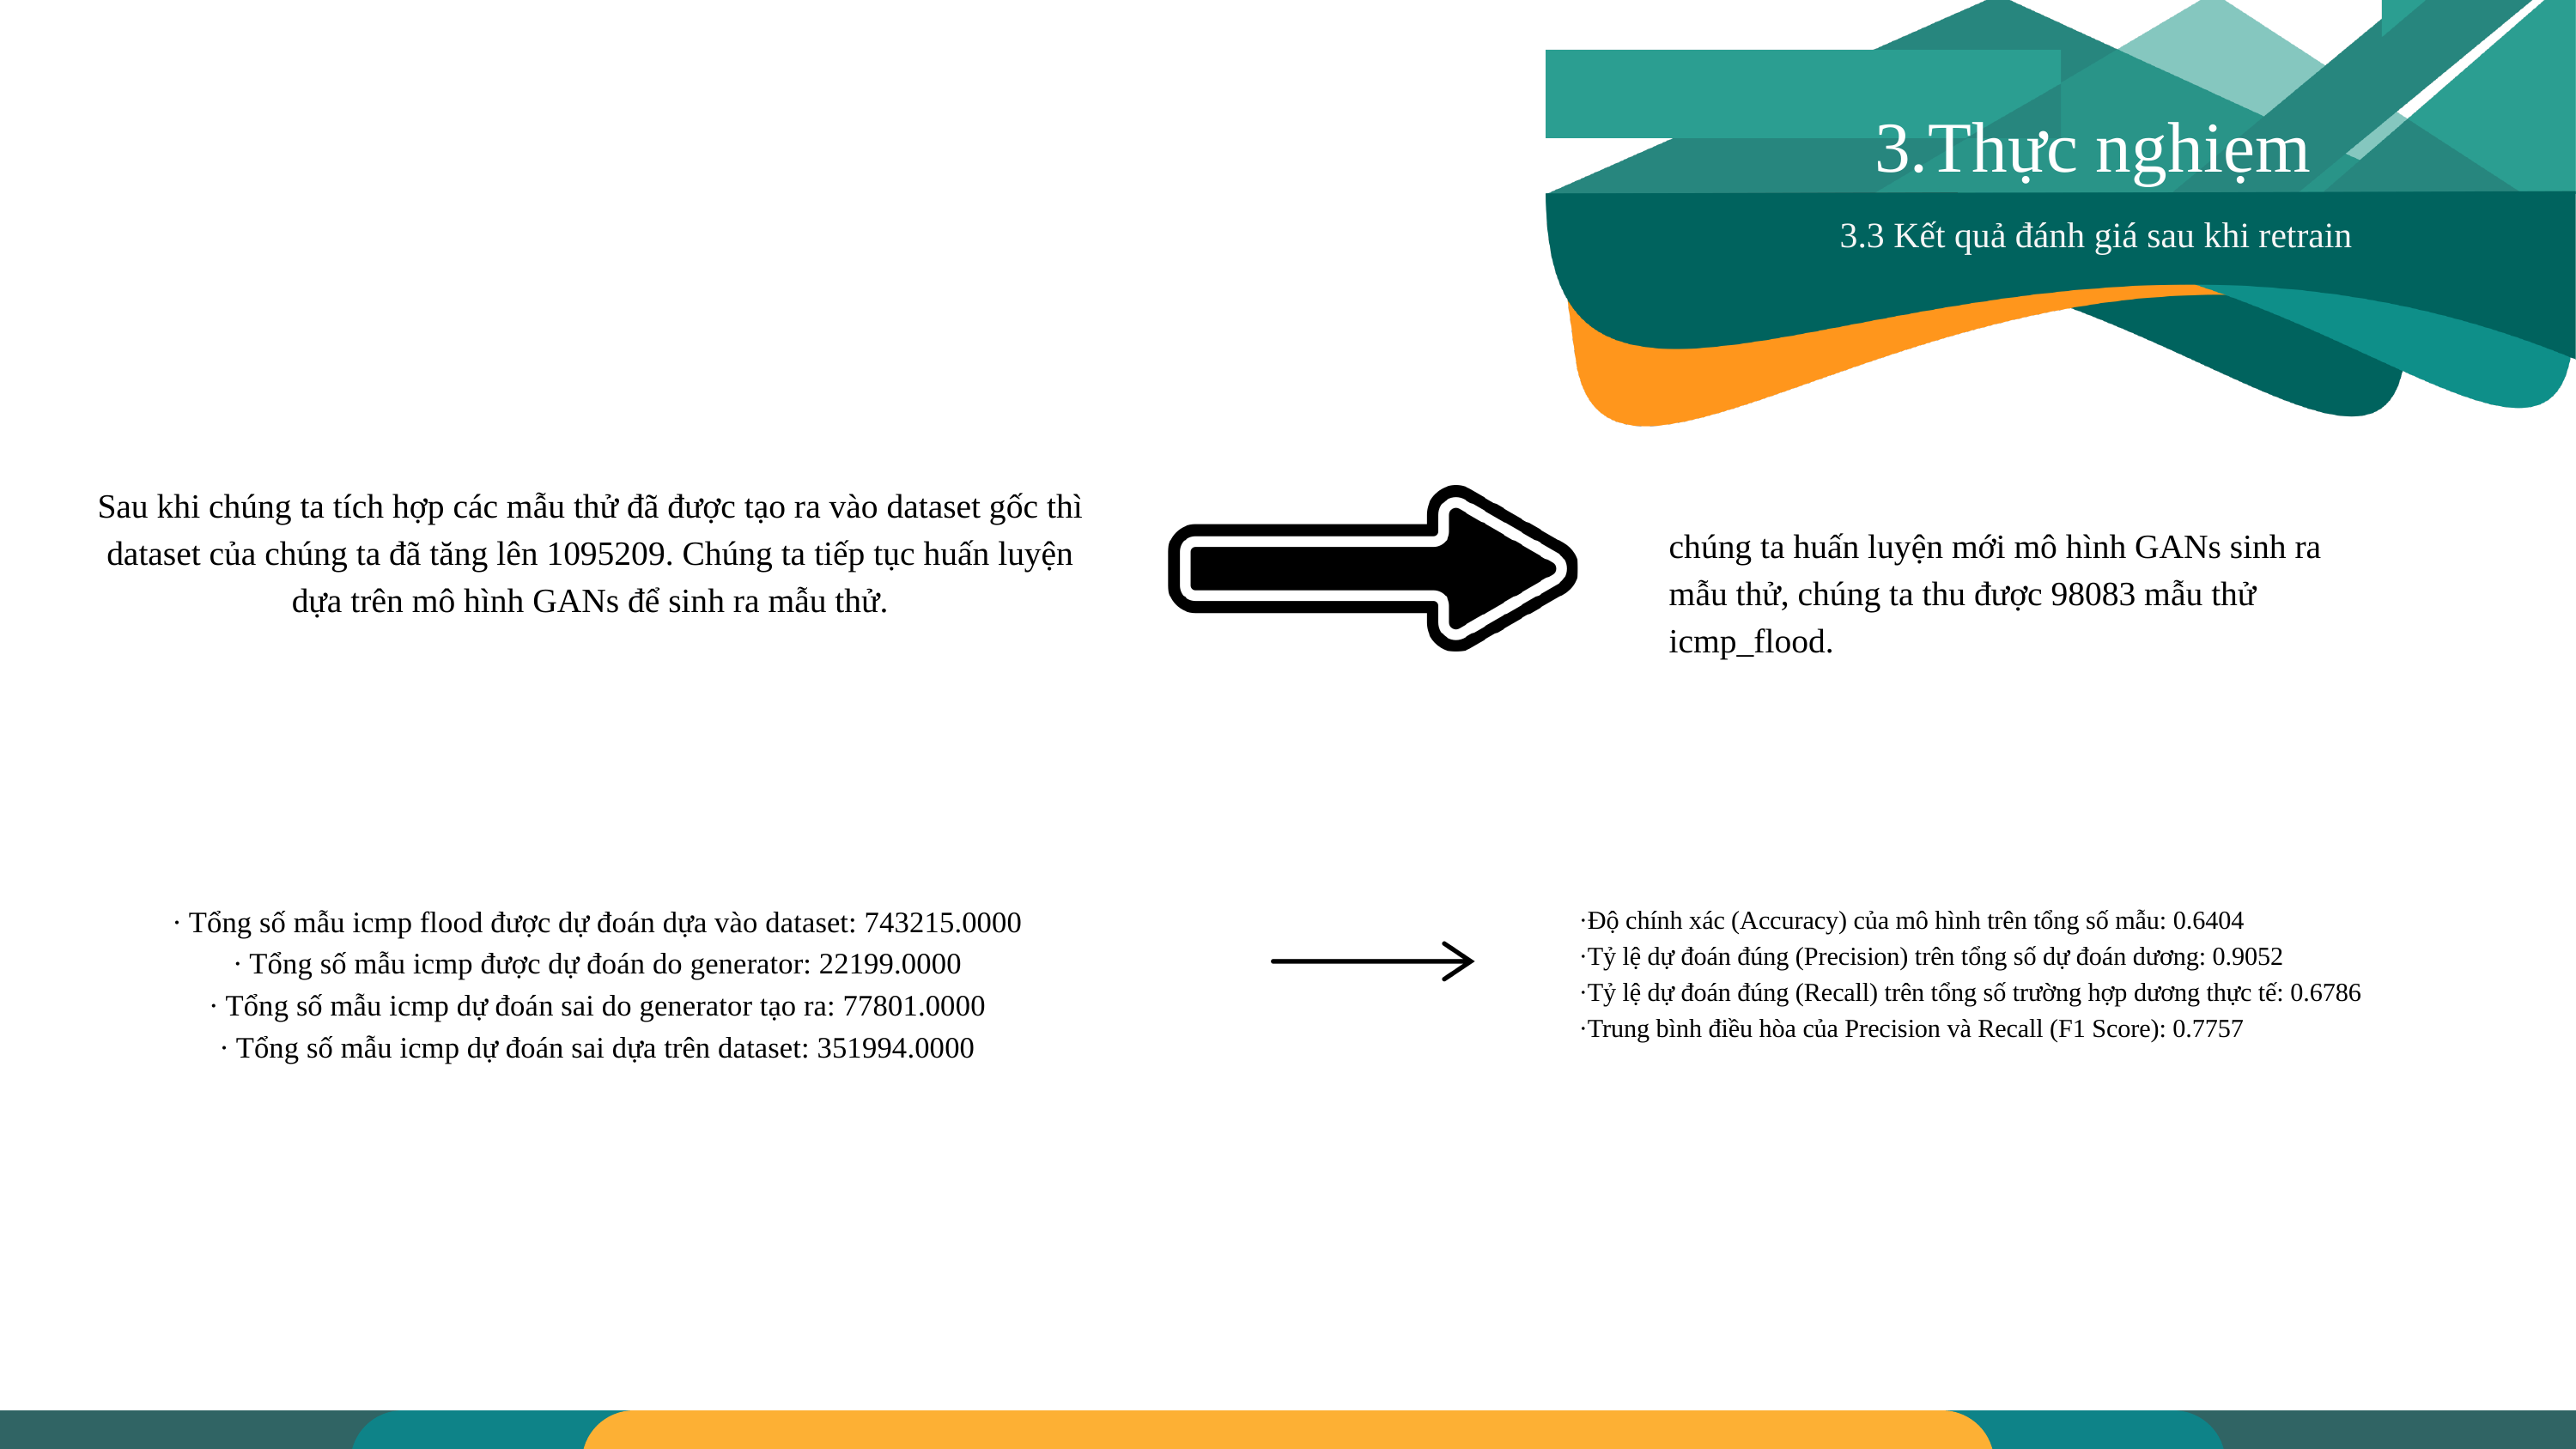

3.Thực nghiẹm

3.3 Kết quả đánh giá sau khi retrain
Sau khi chúng ta tích hợp các mẫu thử đã được tạo ra vào dataset gốc thì dataset của chúng ta đã tăng lên 1095209. Chúng ta tiếp tục huấn luyện dựa trên mô hình GANs để sinh ra mẫu thử.

chúng ta huấn luyện mới mô hình GANs sinh ra mẫu thử, chúng ta thu được 98083 mẫu thử icmp_flood.
· Tổng số mẫu icmp flood được dự đoán dựa vào dataset: 743215.0000
· Tổng số mẫu icmp được dự đoán do generator: 22199.0000
· Tổng số mẫu icmp dự đoán sai do generator tạo ra: 77801.0000
· Tổng số mẫu icmp dự đoán sai dựa trên dataset: 351994.0000
·Độ chính xác (Accuracy) của mô hình trên tổng số mẫu: 0.6404
·Tỷ lệ dự đoán đúng (Precision) trên tổng số dự đoán dương: 0.9052
·Tỷ lệ dự đoán đúng (Recall) trên tổng số trường hợp dương thực tế: 0.6786
·Trung bình điều hòa của Precision và Recall (F1 Score): 0.7757